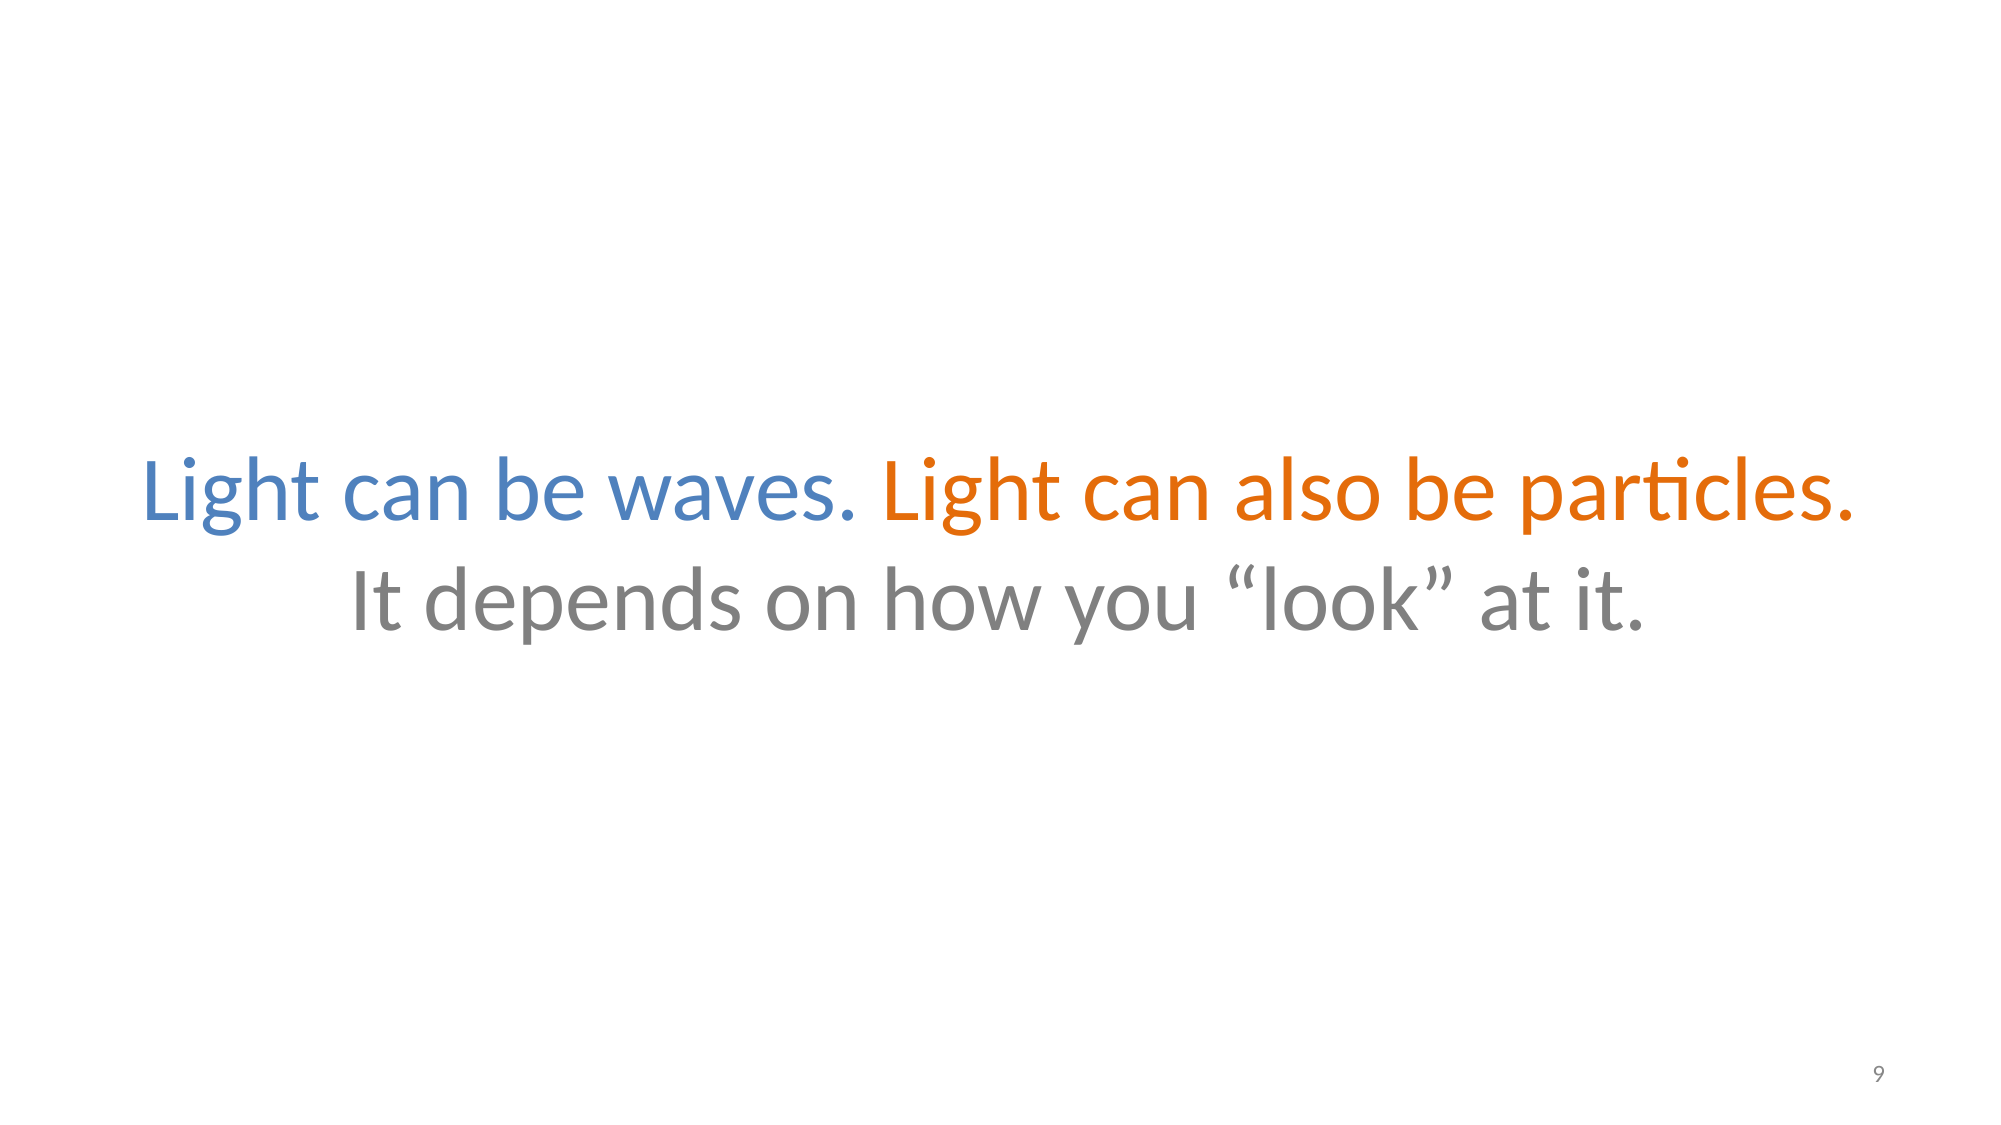

Light can be waves. Light can also be particles.
It depends on how you “look” at it.
9